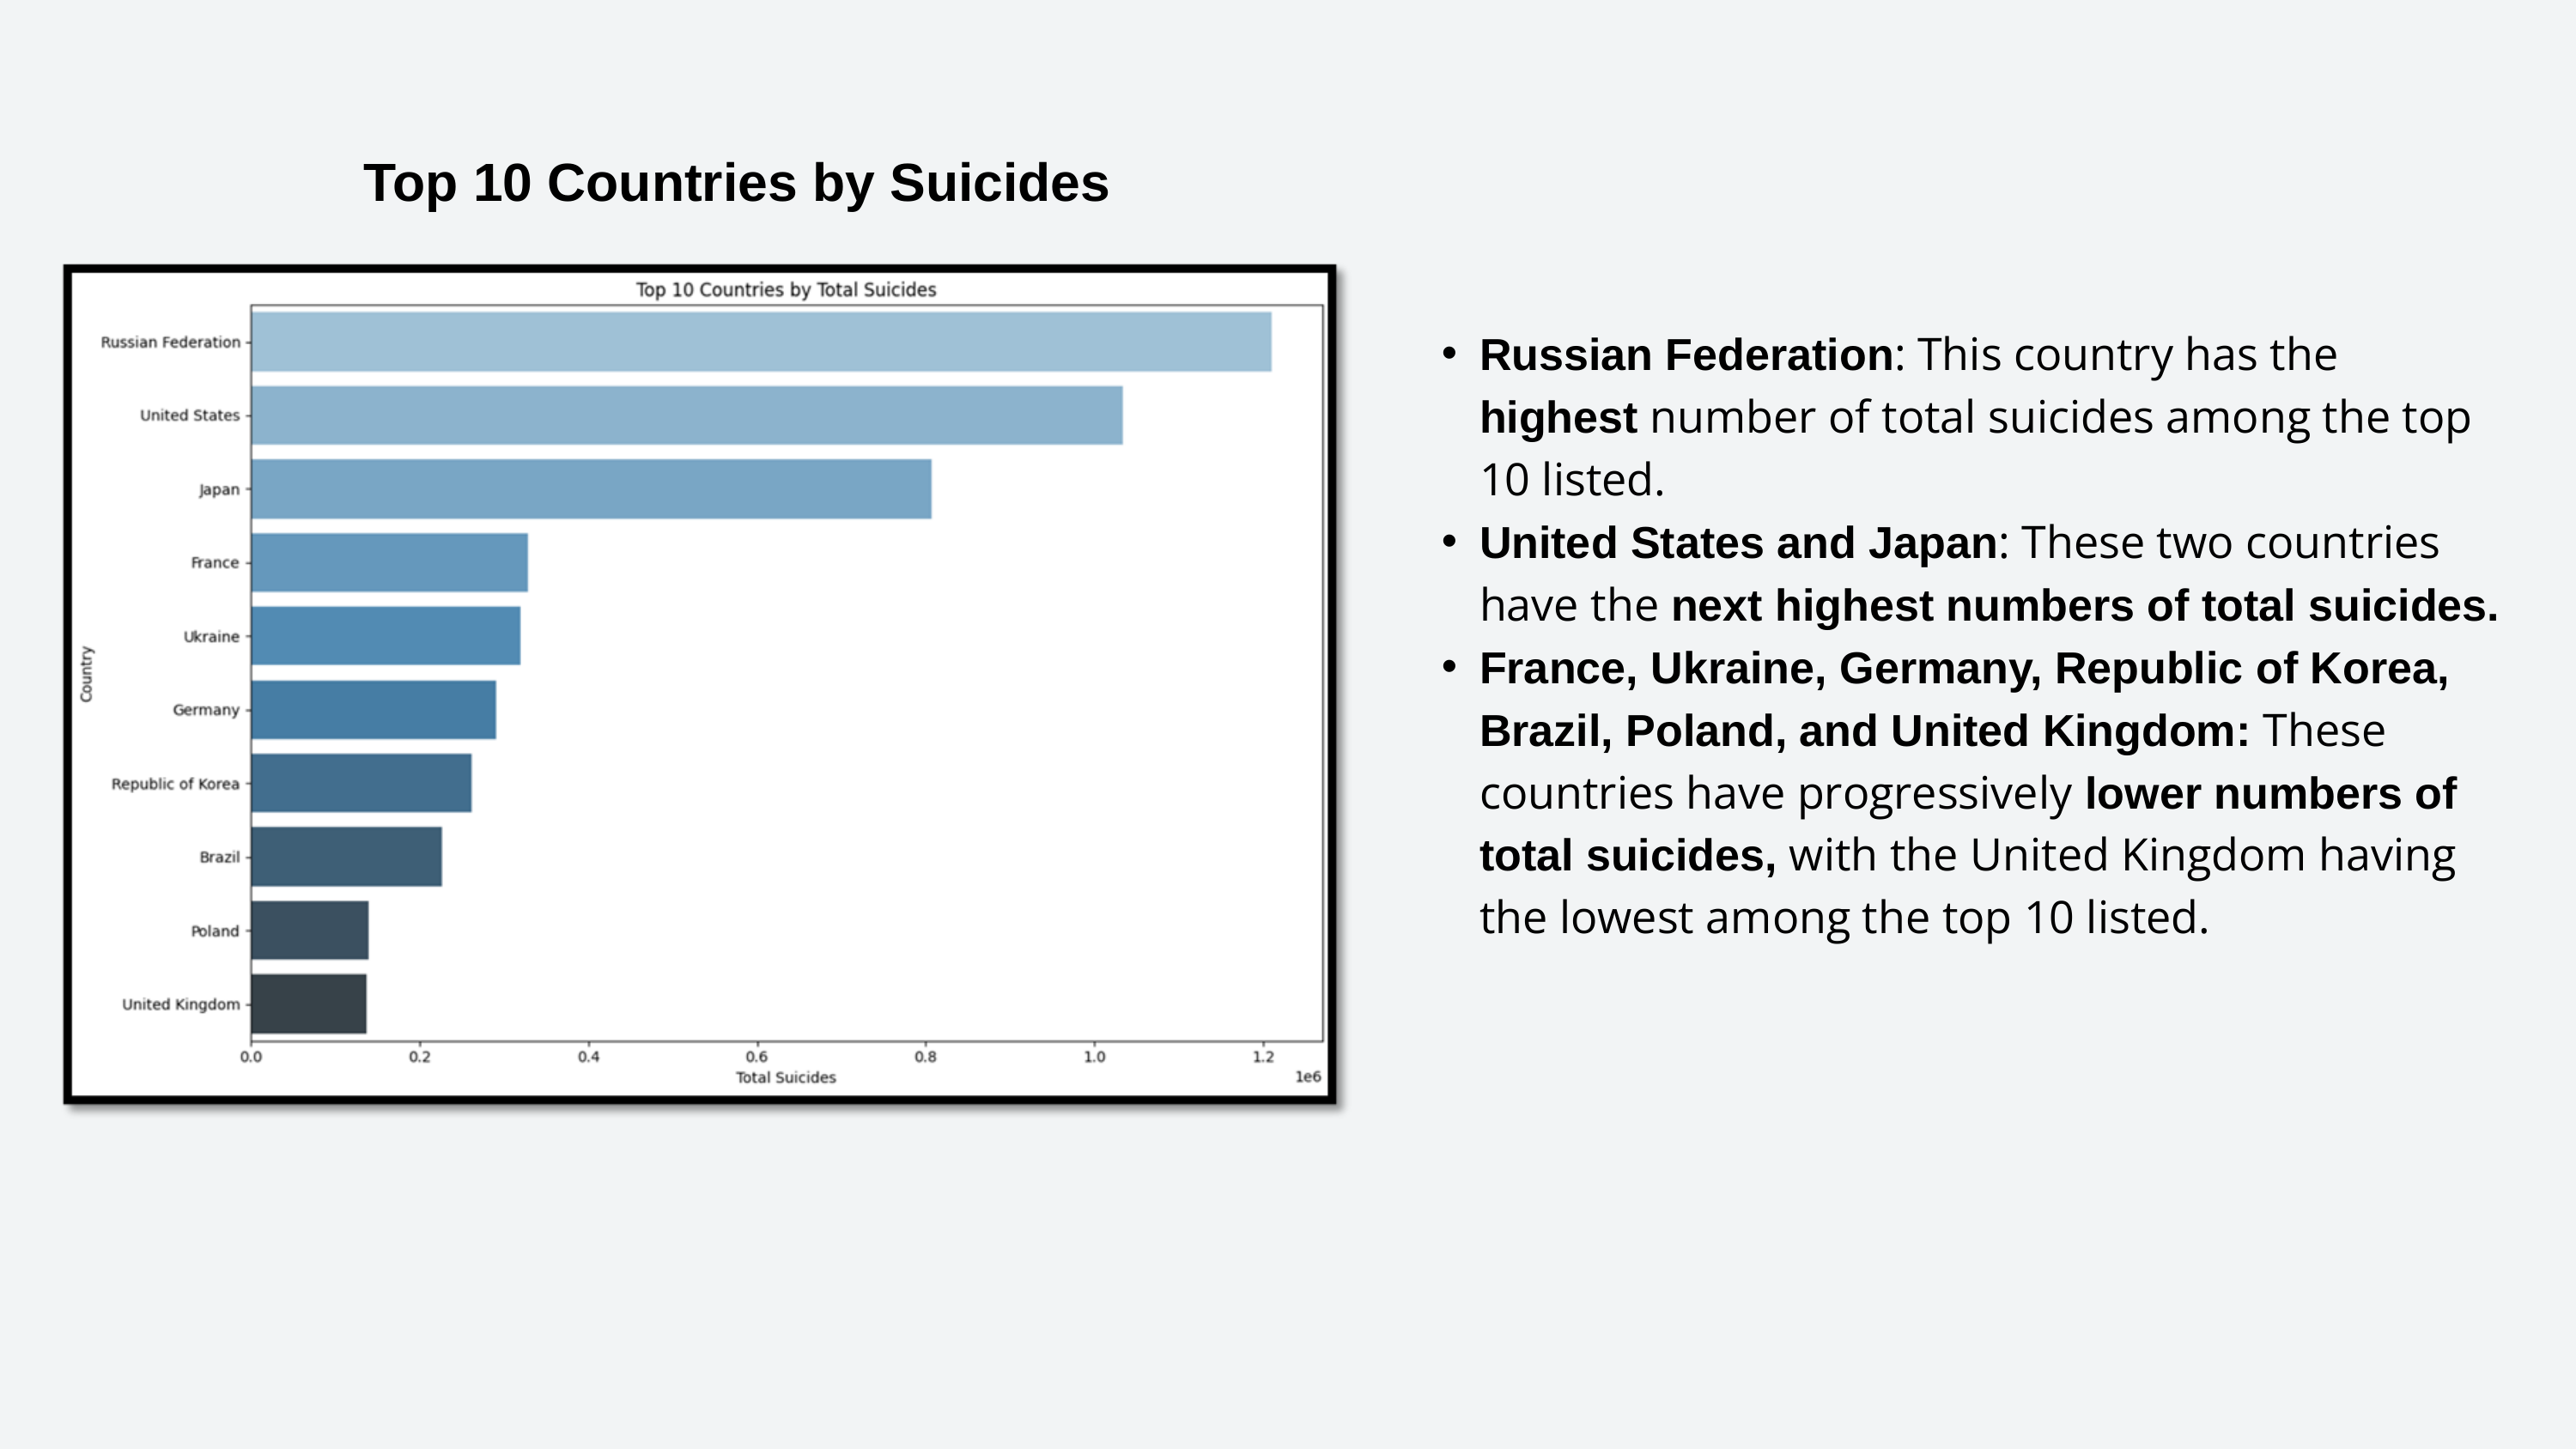

Top 10 Countries by Suicides

Russian Federation: This country has the highest number of total suicides among the top 10 listed.
United States and Japan: These two countries have the next highest numbers of total suicides.
France, Ukraine, Germany, Republic of Korea, Brazil, Poland, and United Kingdom: These countries have progressively lower numbers of total suicides, with the United Kingdom having the lowest among the top 10 listed.